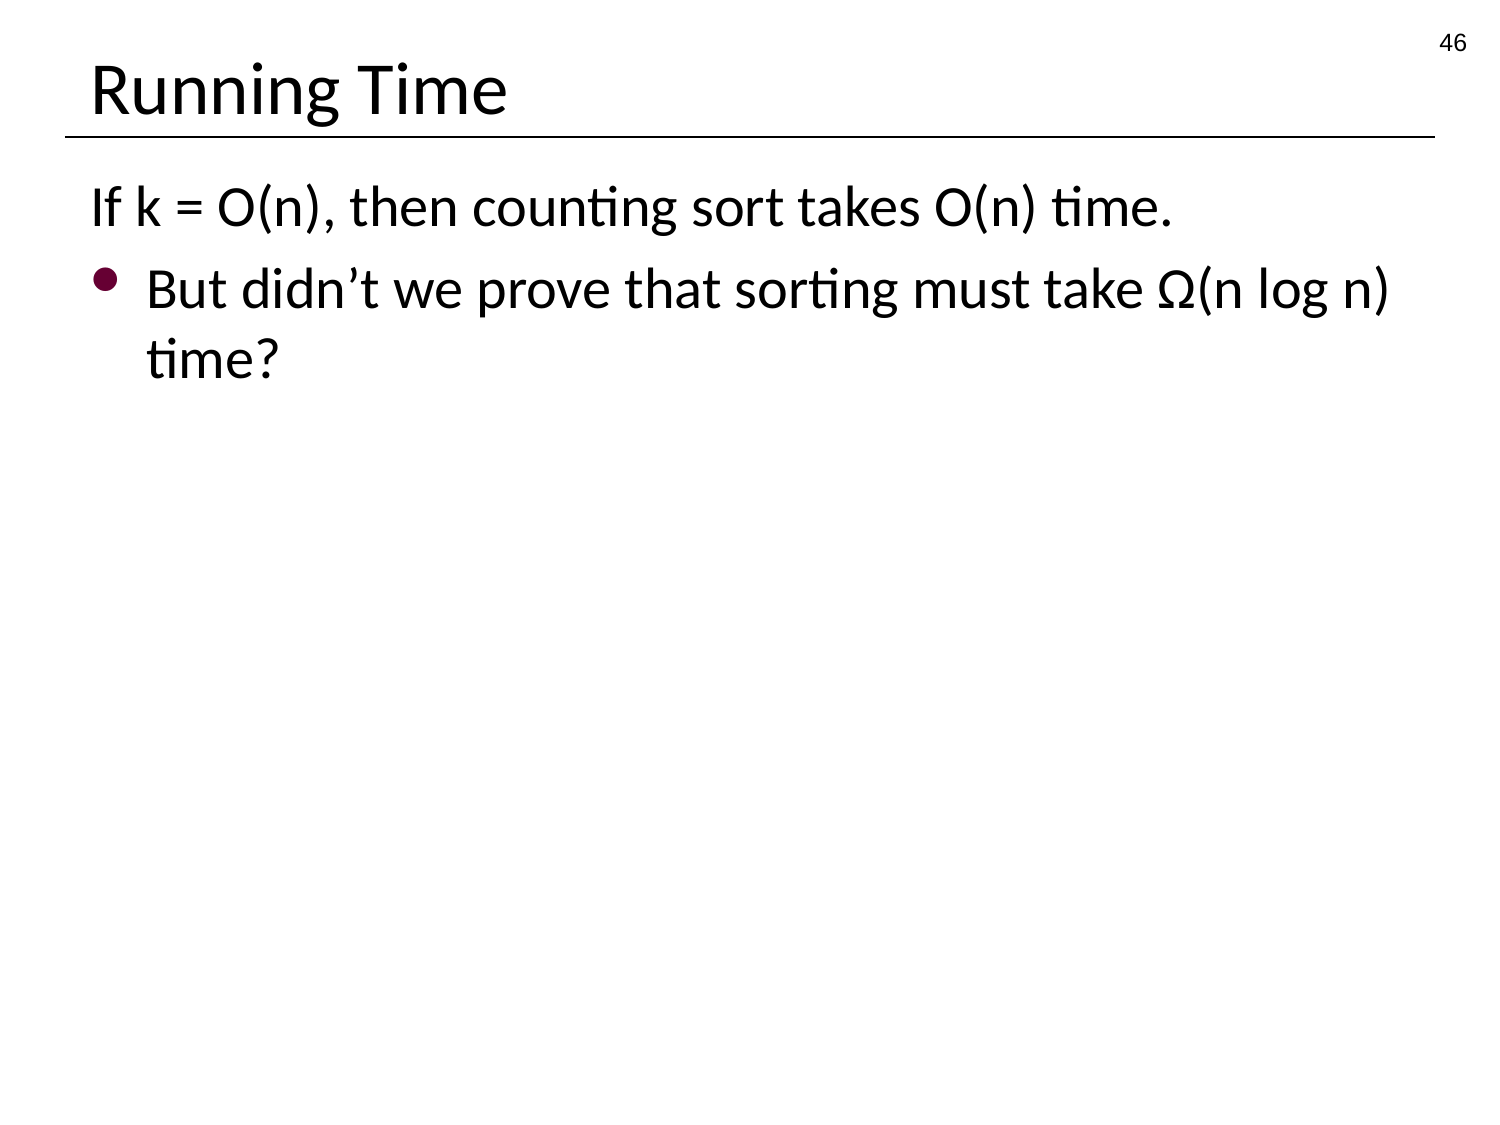

46
# Running Time
If k = O(n), then counting sort takes O(n) time.
But didn’t we prove that sorting must take Ω(n log n) time?